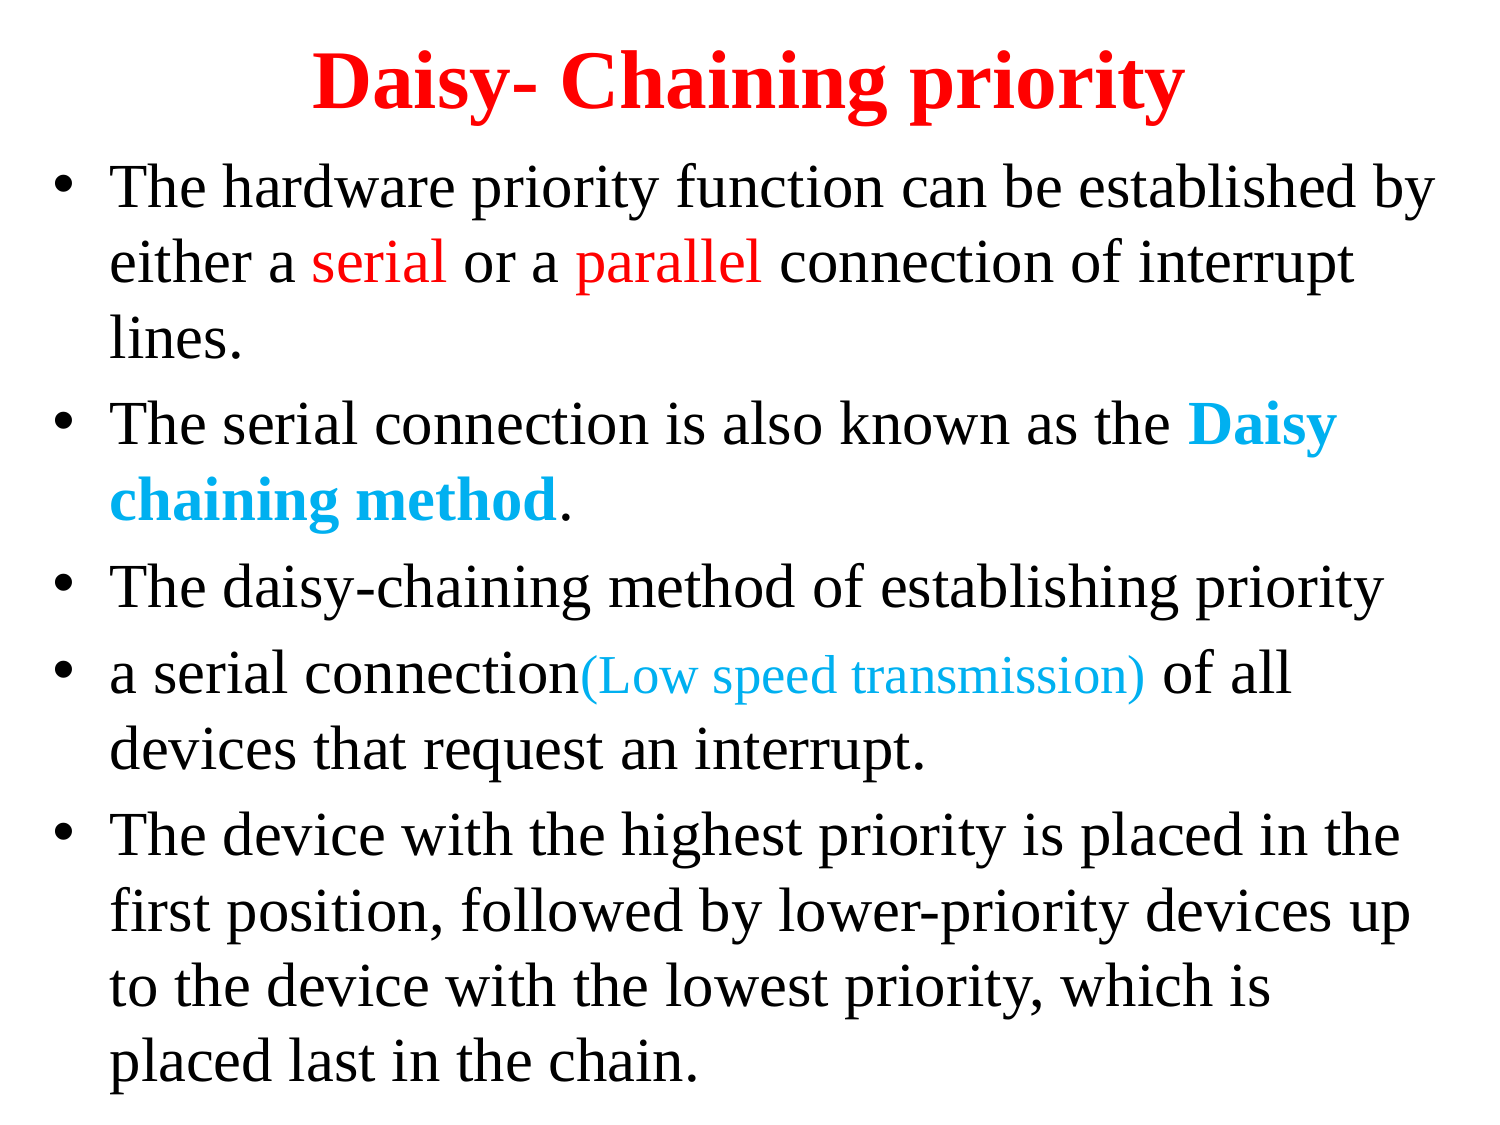

# Daisy- Chaining priority
The hardware priority function can be established by either a serial or a parallel connection of interrupt lines.
The serial connection is also known as the Daisy chaining method.
The daisy-chaining method of establishing priority
a serial connection(Low speed transmission) of all devices that request an interrupt.
The device with the highest priority is placed in the first position, followed by lower-priority devices up to the device with the lowest priority, which is placed last in the chain.